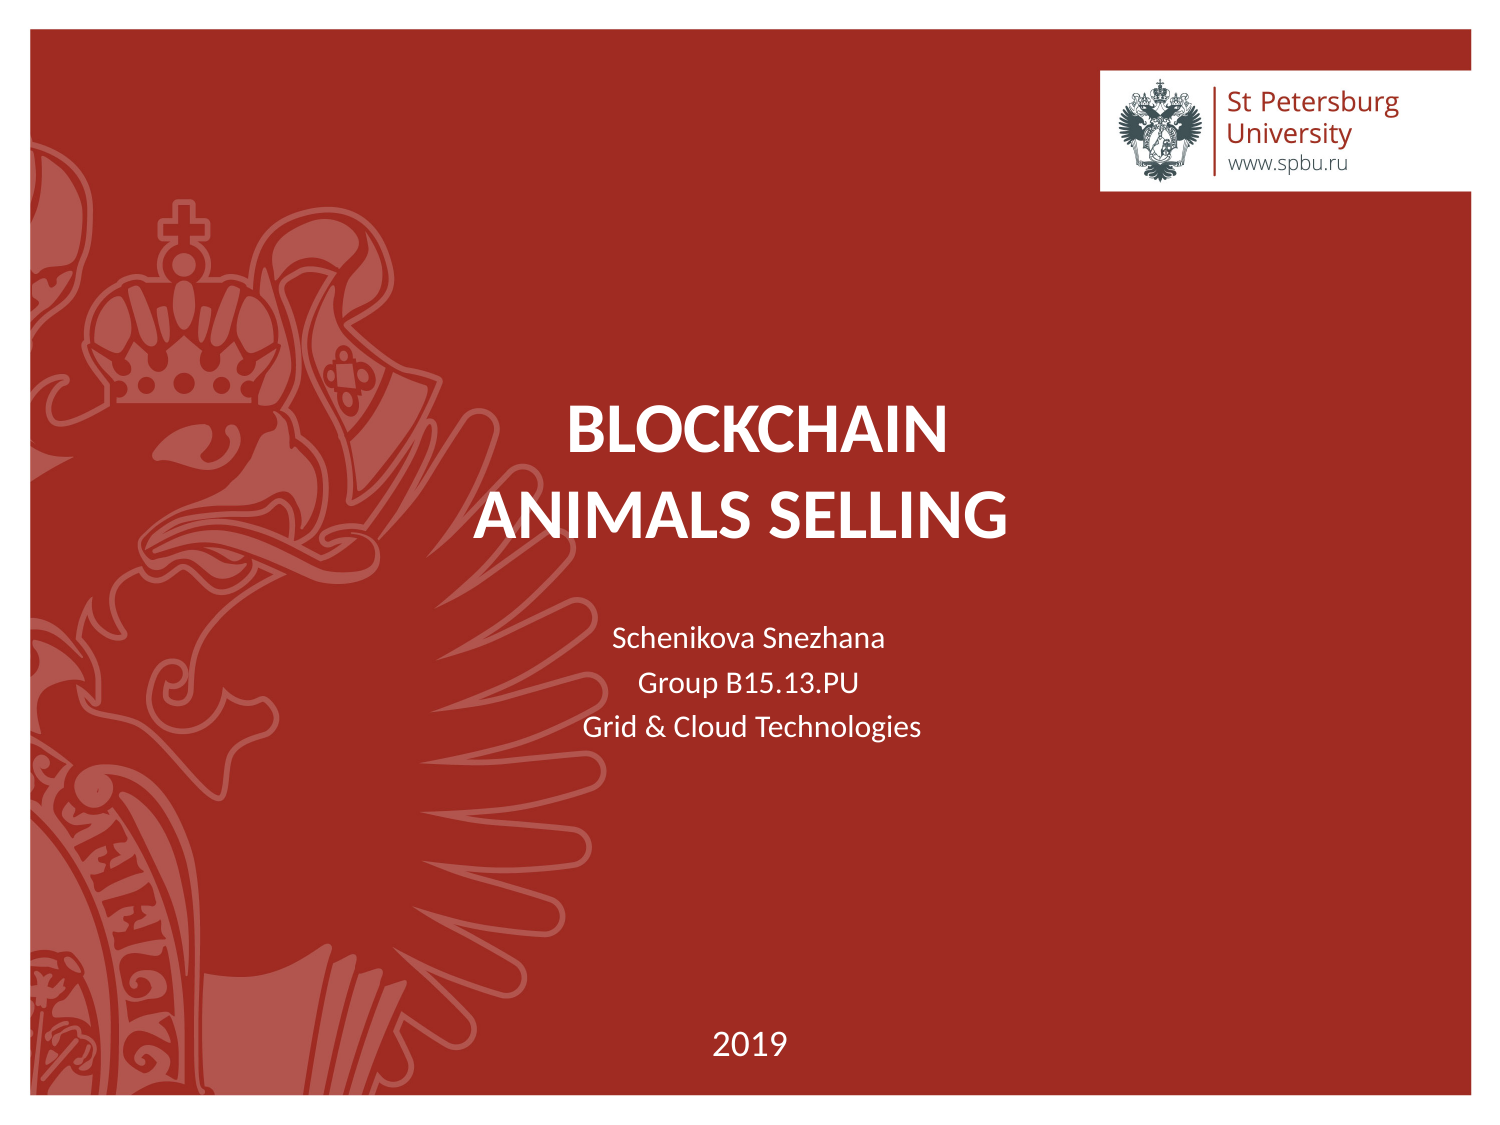

# Blockchain animals selling
Schenikova Snezhana
Group B15.13.PU
Grid & Cloud Technologies

2019